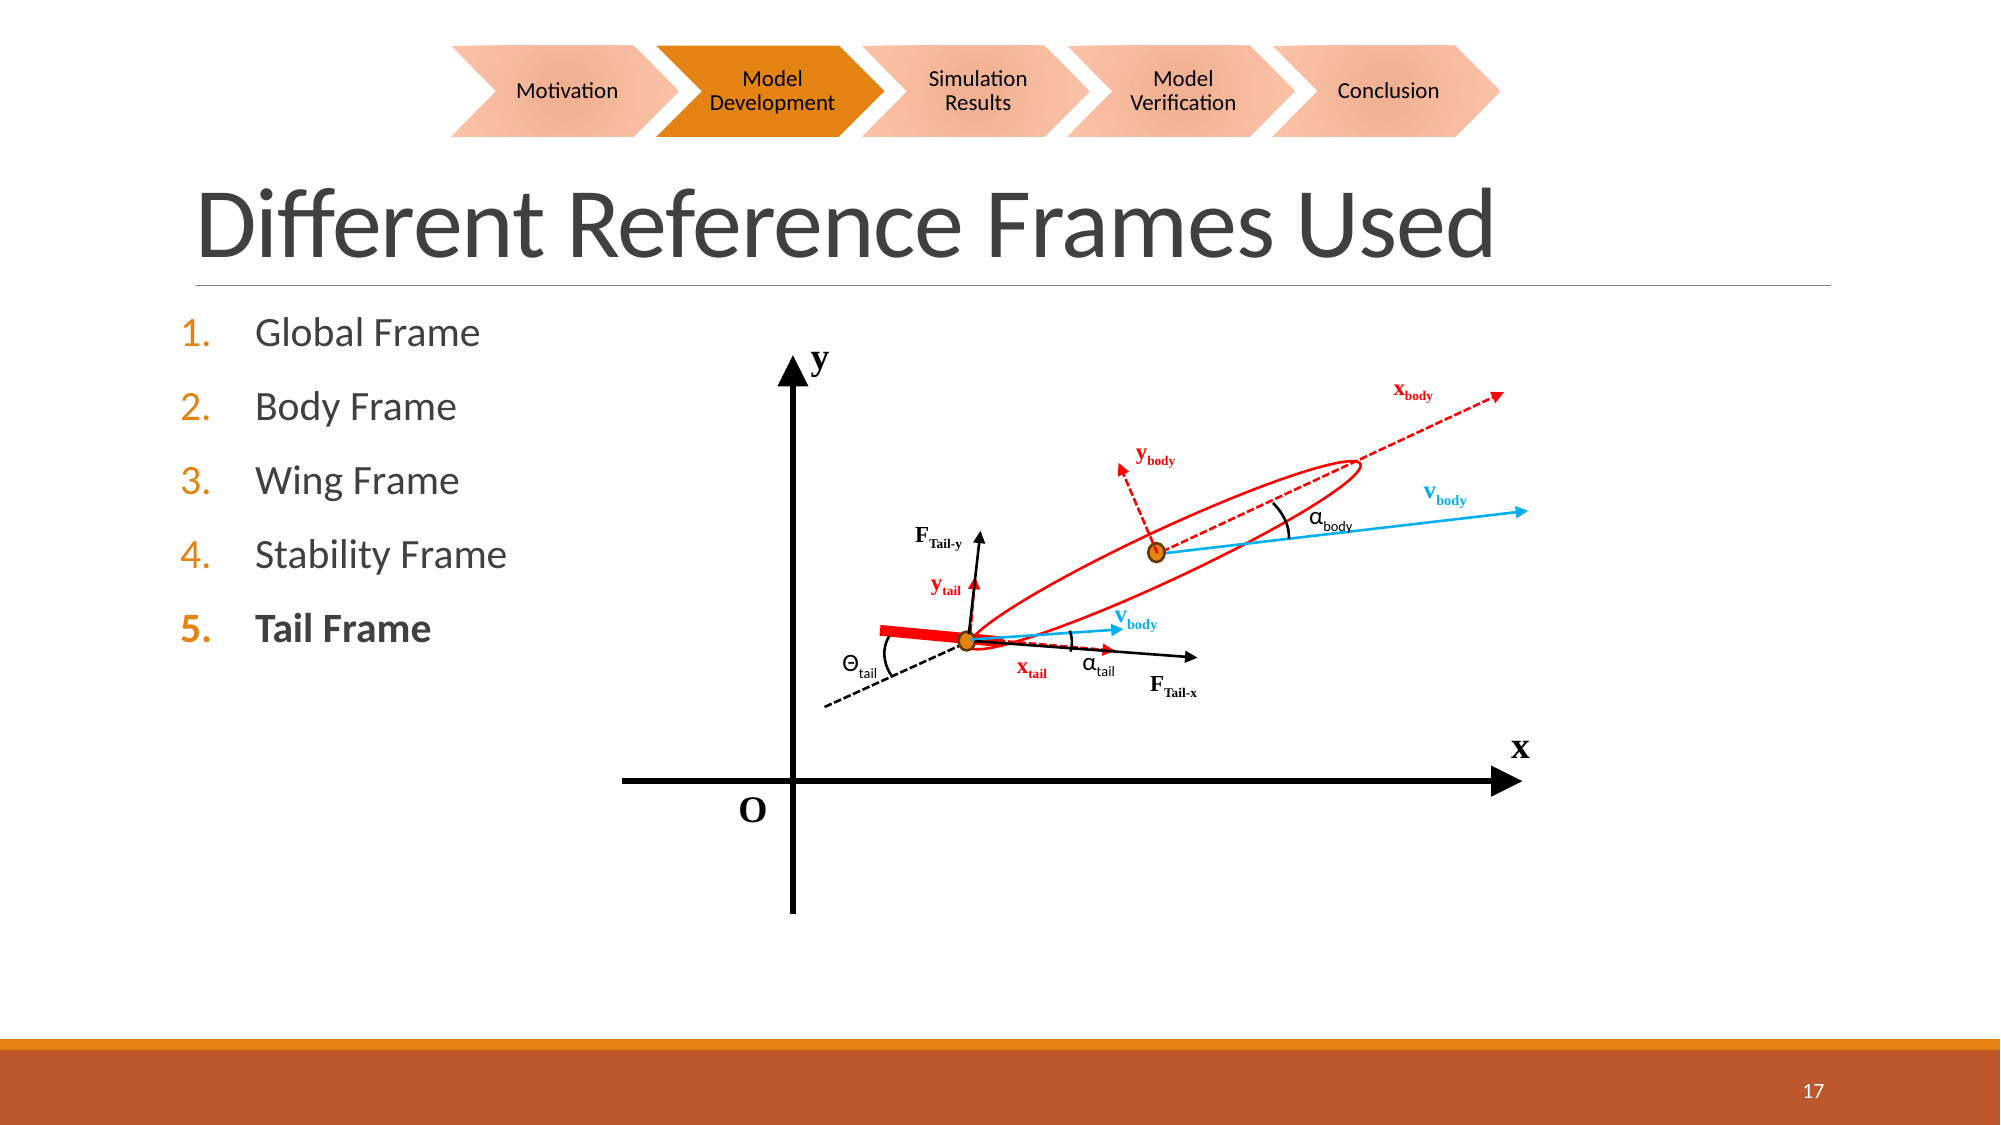

Motivation
Model Development
Simulation Results
Model Verification
Conclusion
# Different Reference Frames Used
Global Frame
Body Frame
Wing Frame
Stability Frame
Tail Frame
y
xbody
ybody
vbody

αbody

FTail-y

ytail

vbody

αtail
Θtail
xtail
FTail-x
x
O
17